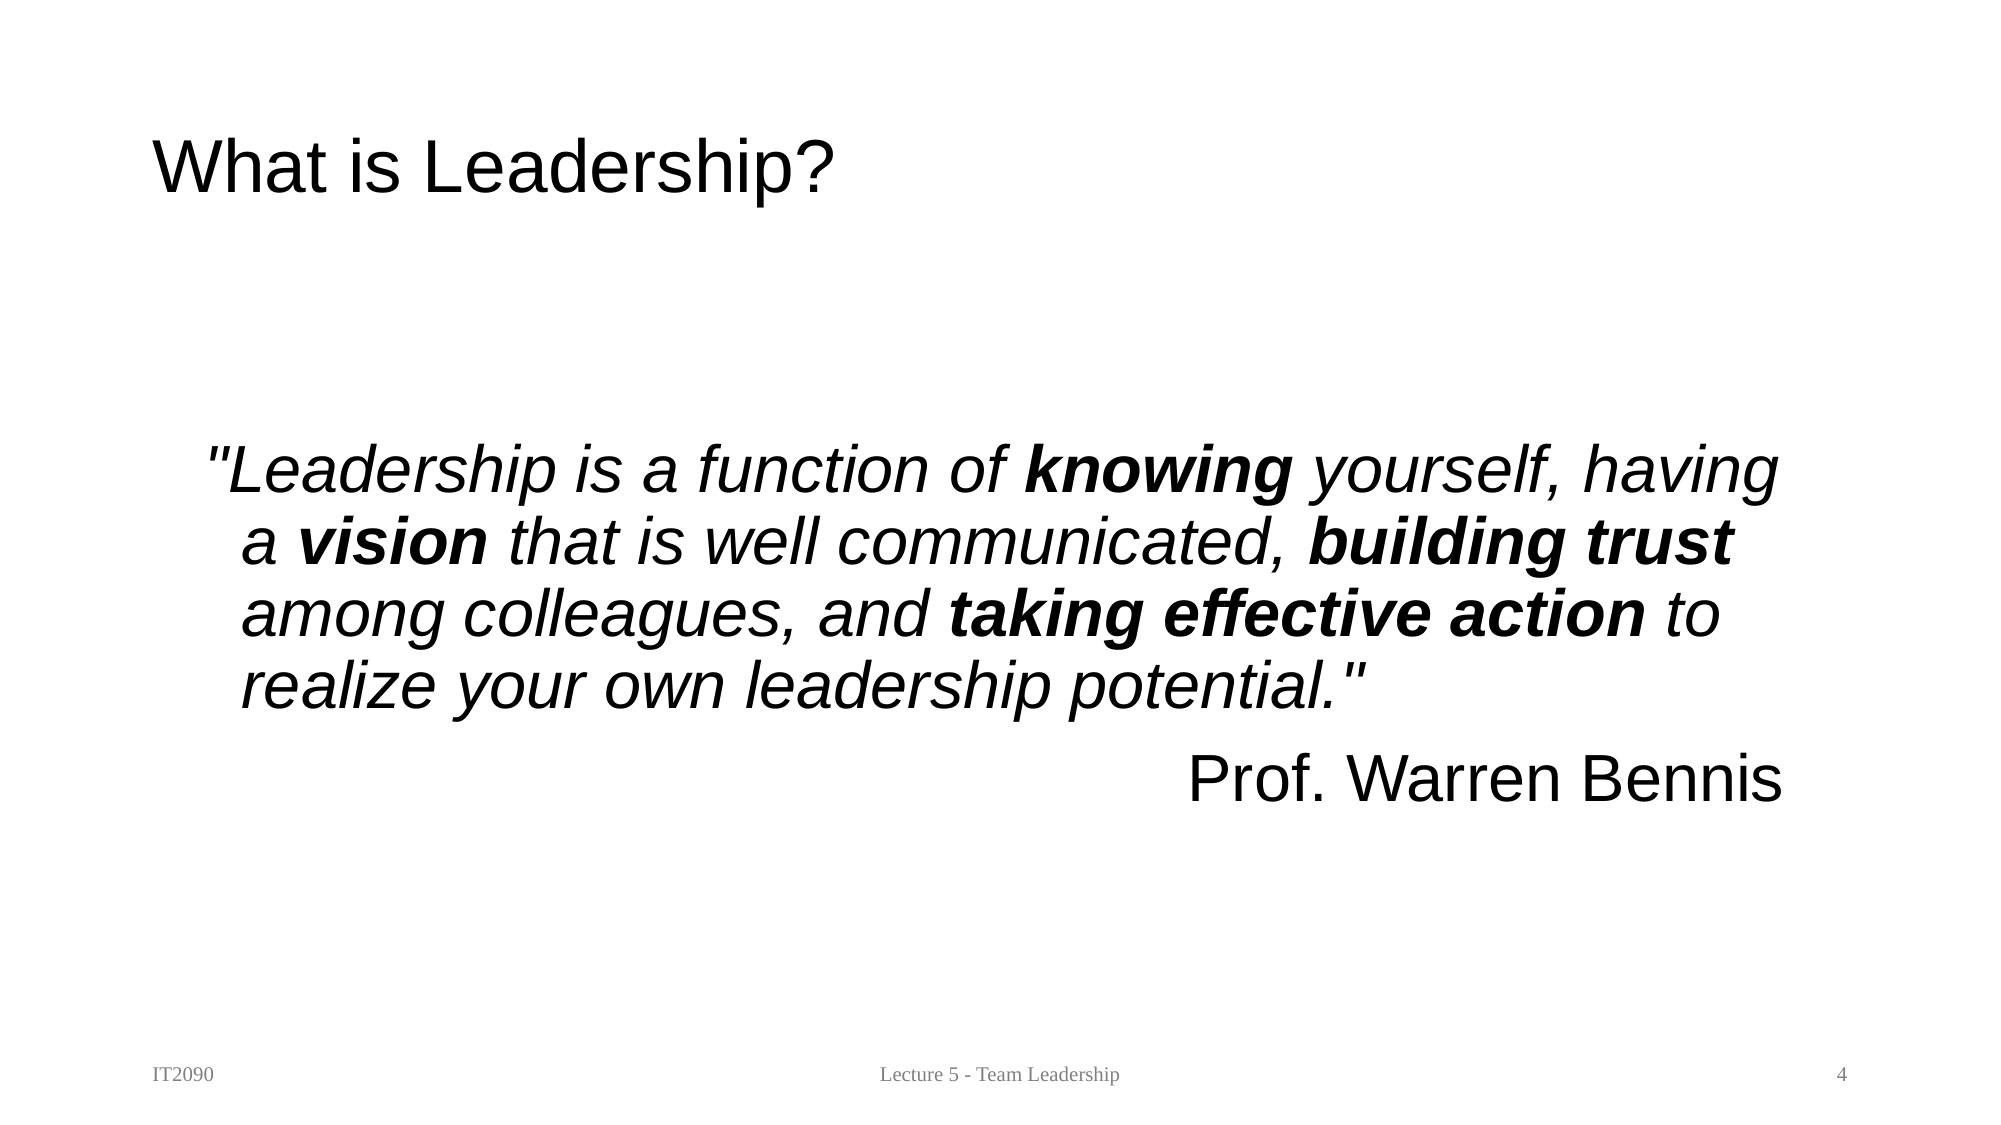

# What is Leadership?
"Leadership is a function of knowing yourself, having a vision that is well communicated, building trust among colleagues, and taking effective action to realize your own leadership potential."
Prof. Warren Bennis
IT2090
Lecture 5 - Team Leadership
4